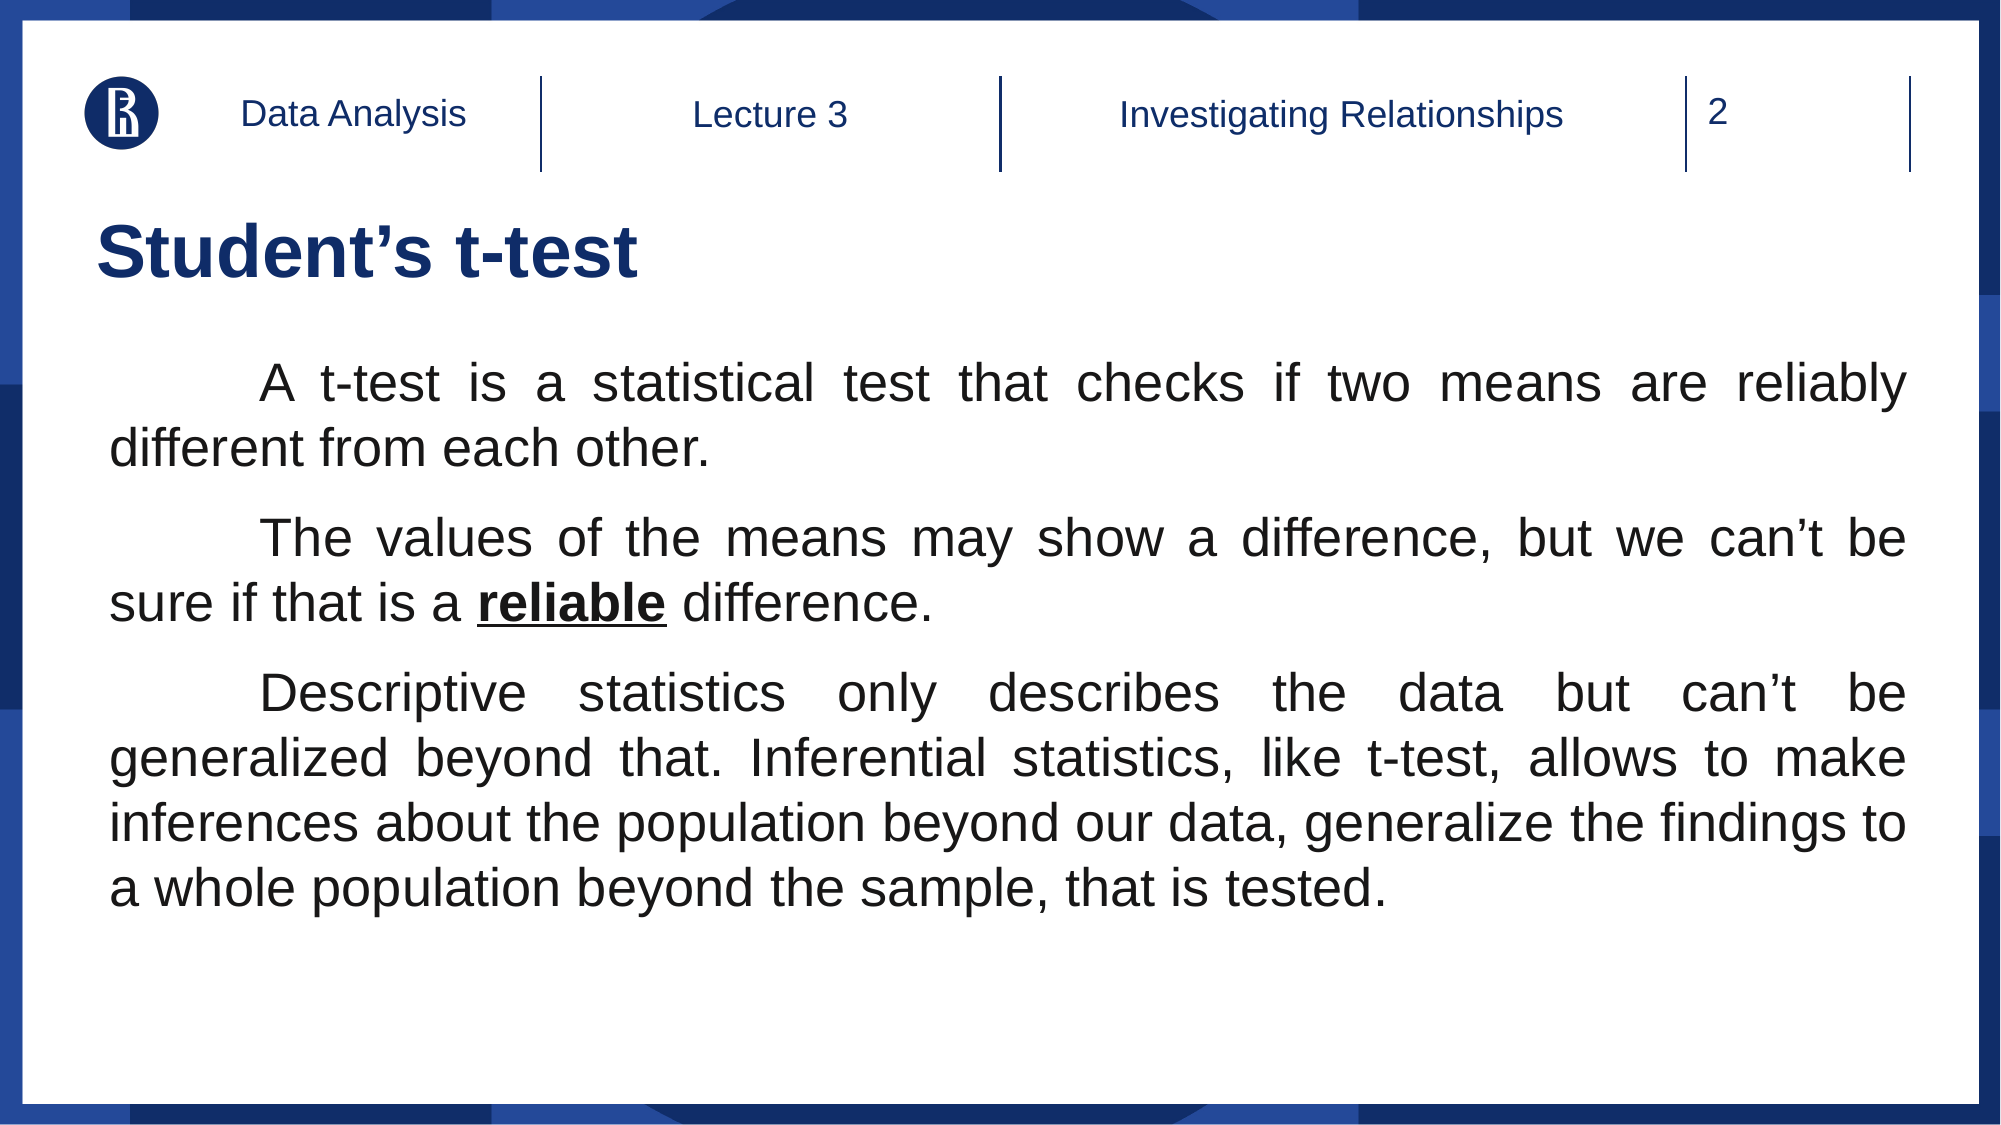

Data Analysis
Lecture 3
Investigating Relationships
# Student’s t-test
	A t-test is a statistical test that checks if two means are reliably different from each other.
	The values of the means may show a difference, but we can’t be sure if that is a reliable difference.
	Descriptive statistics only describes the data but can’t be generalized beyond that. Inferential statistics, like t-test, allows to make inferences about the population beyond our data, generalize the findings to a whole population beyond the sample, that is tested.